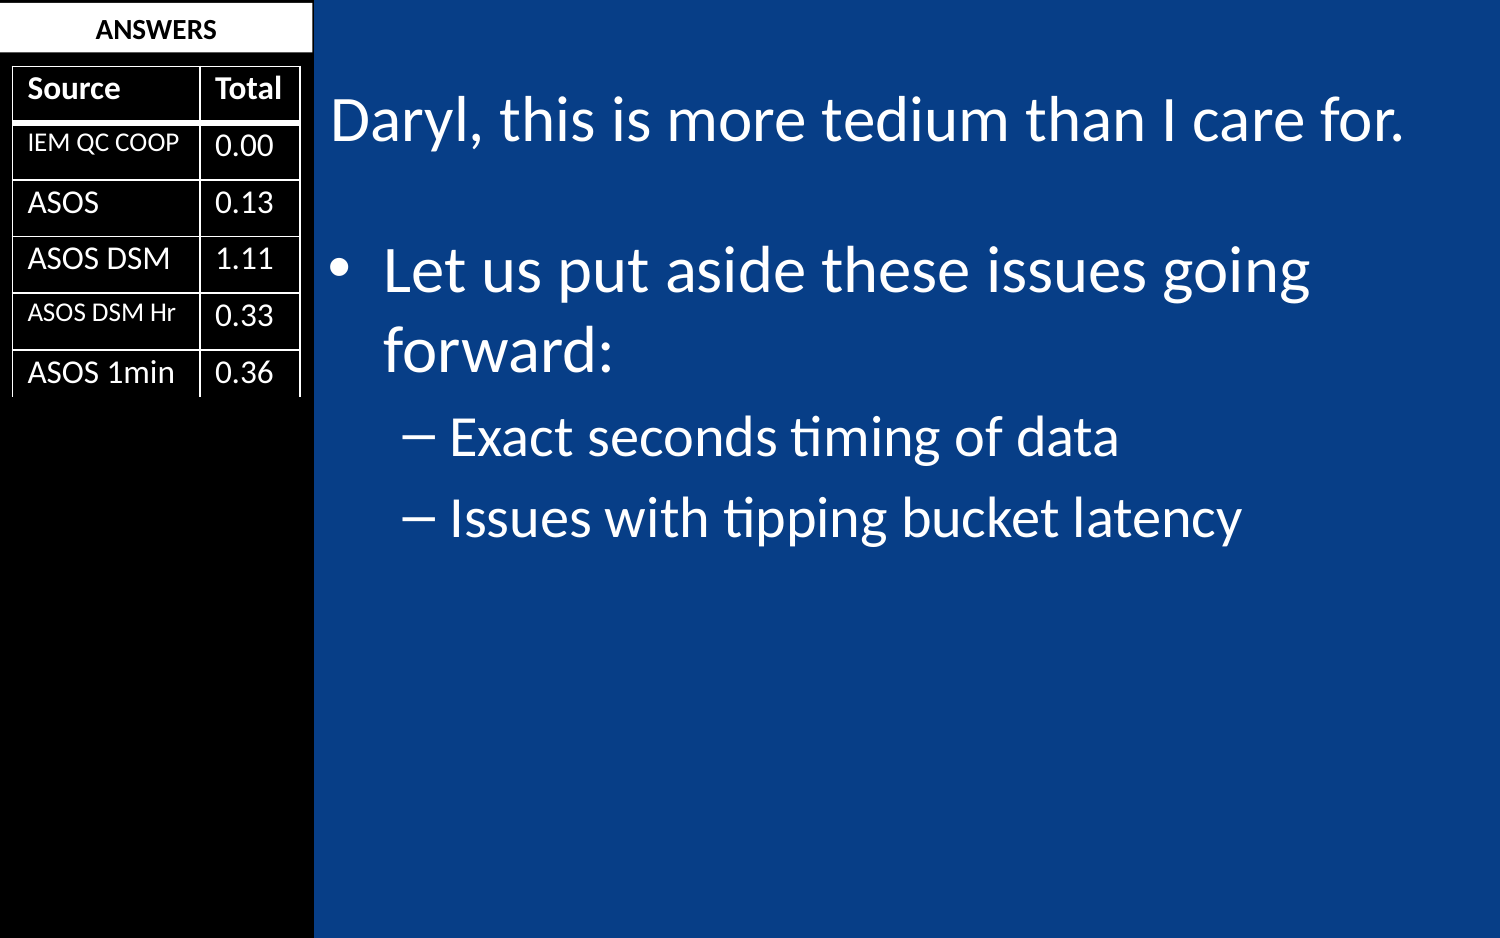

# Daryl, this is more tedium than I care for.
Let us put aside these issues going forward:
Exact seconds timing of data
Issues with tipping bucket latency